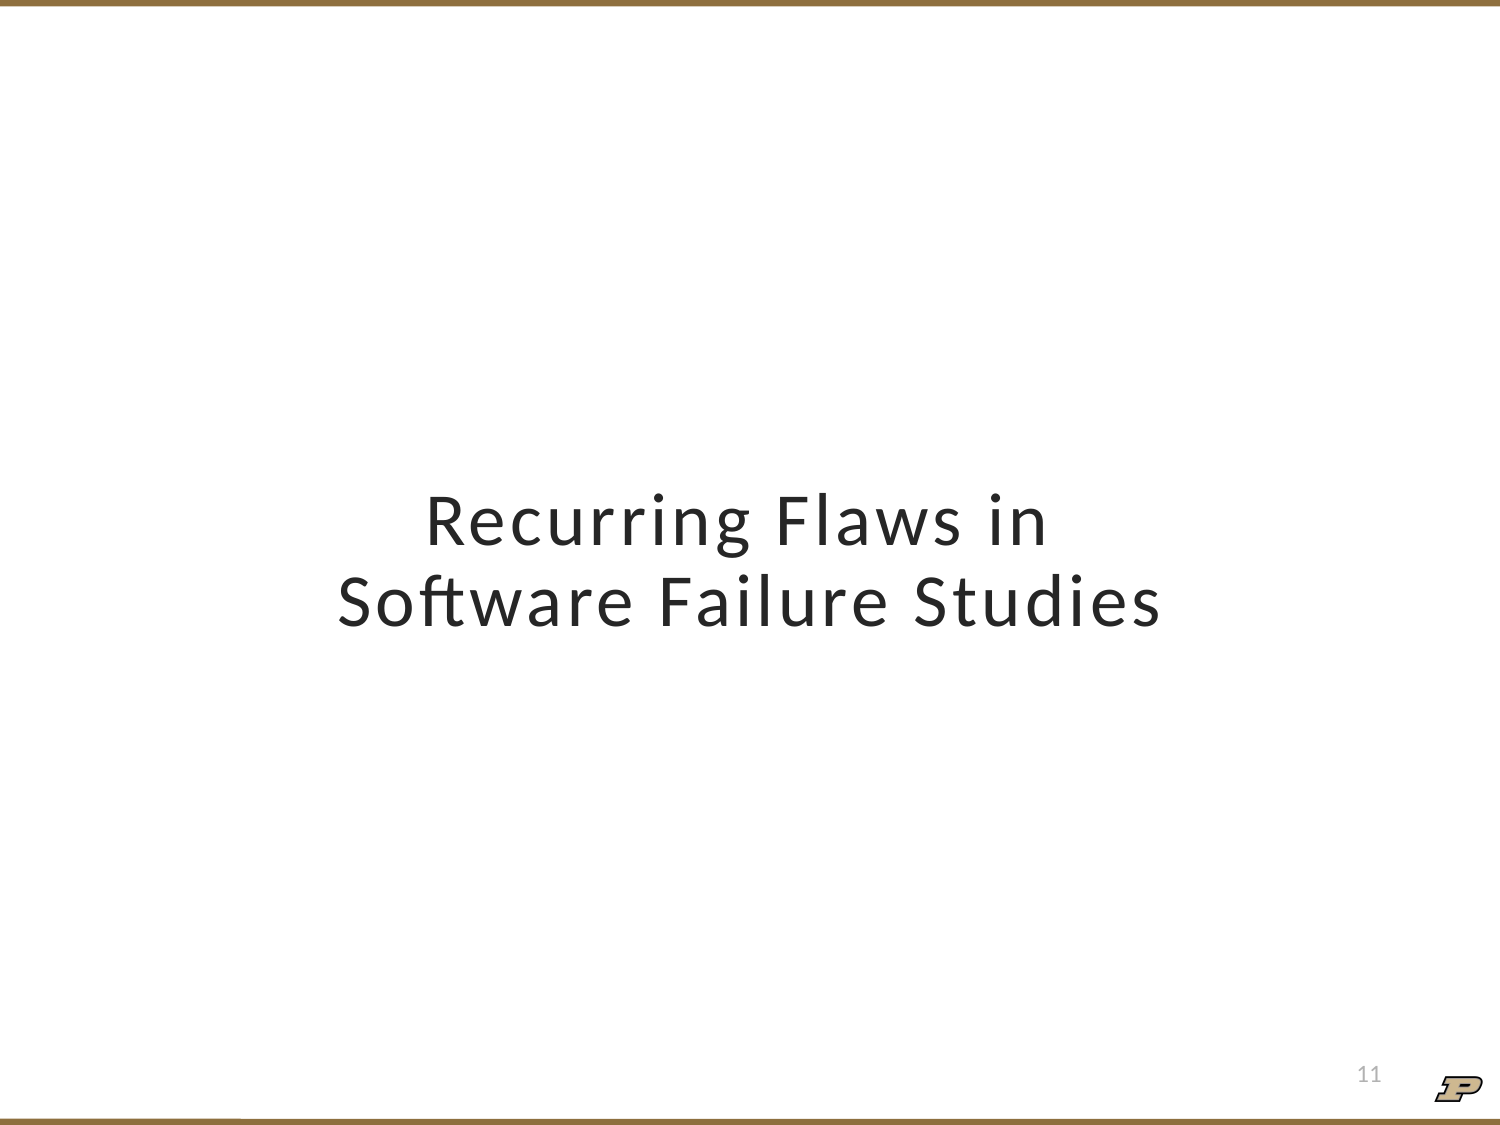

# Recurring Flaws in Software Failure Studies
11